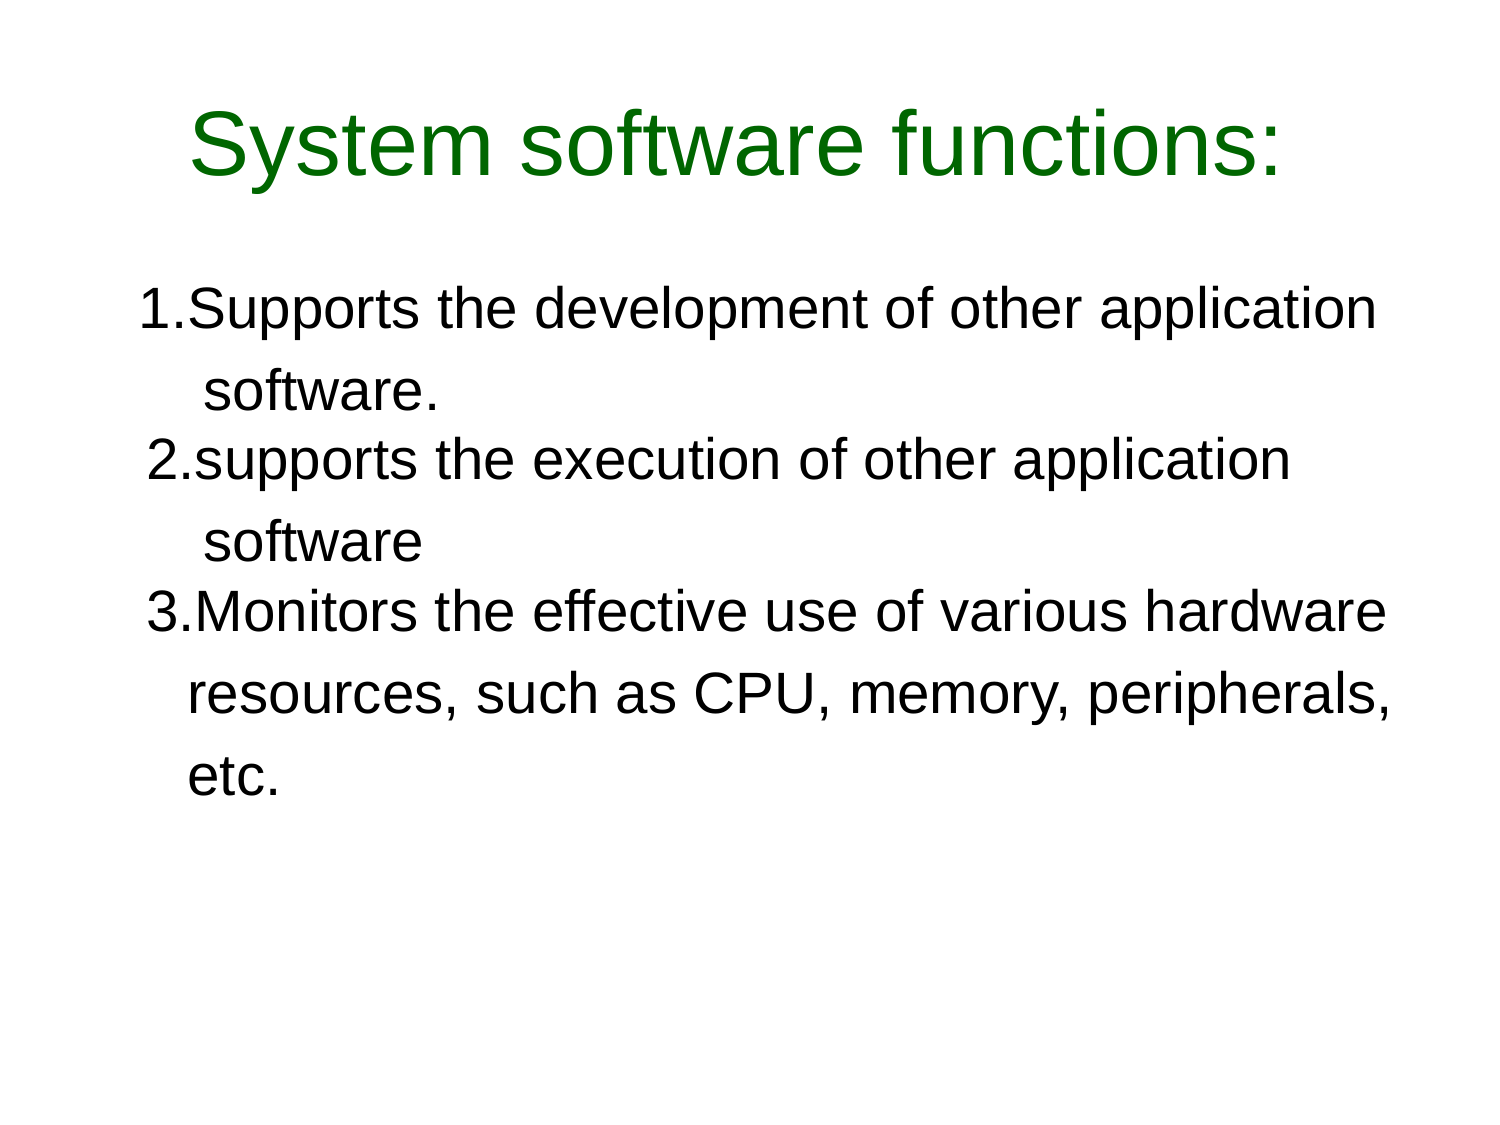

# System software functions:
   1.Supports the development of other application
       software. 
2.supports the execution of other application
       software  
3.Monitors the effective use of various hardware
      resources, such as CPU, memory, peripherals,
      etc.